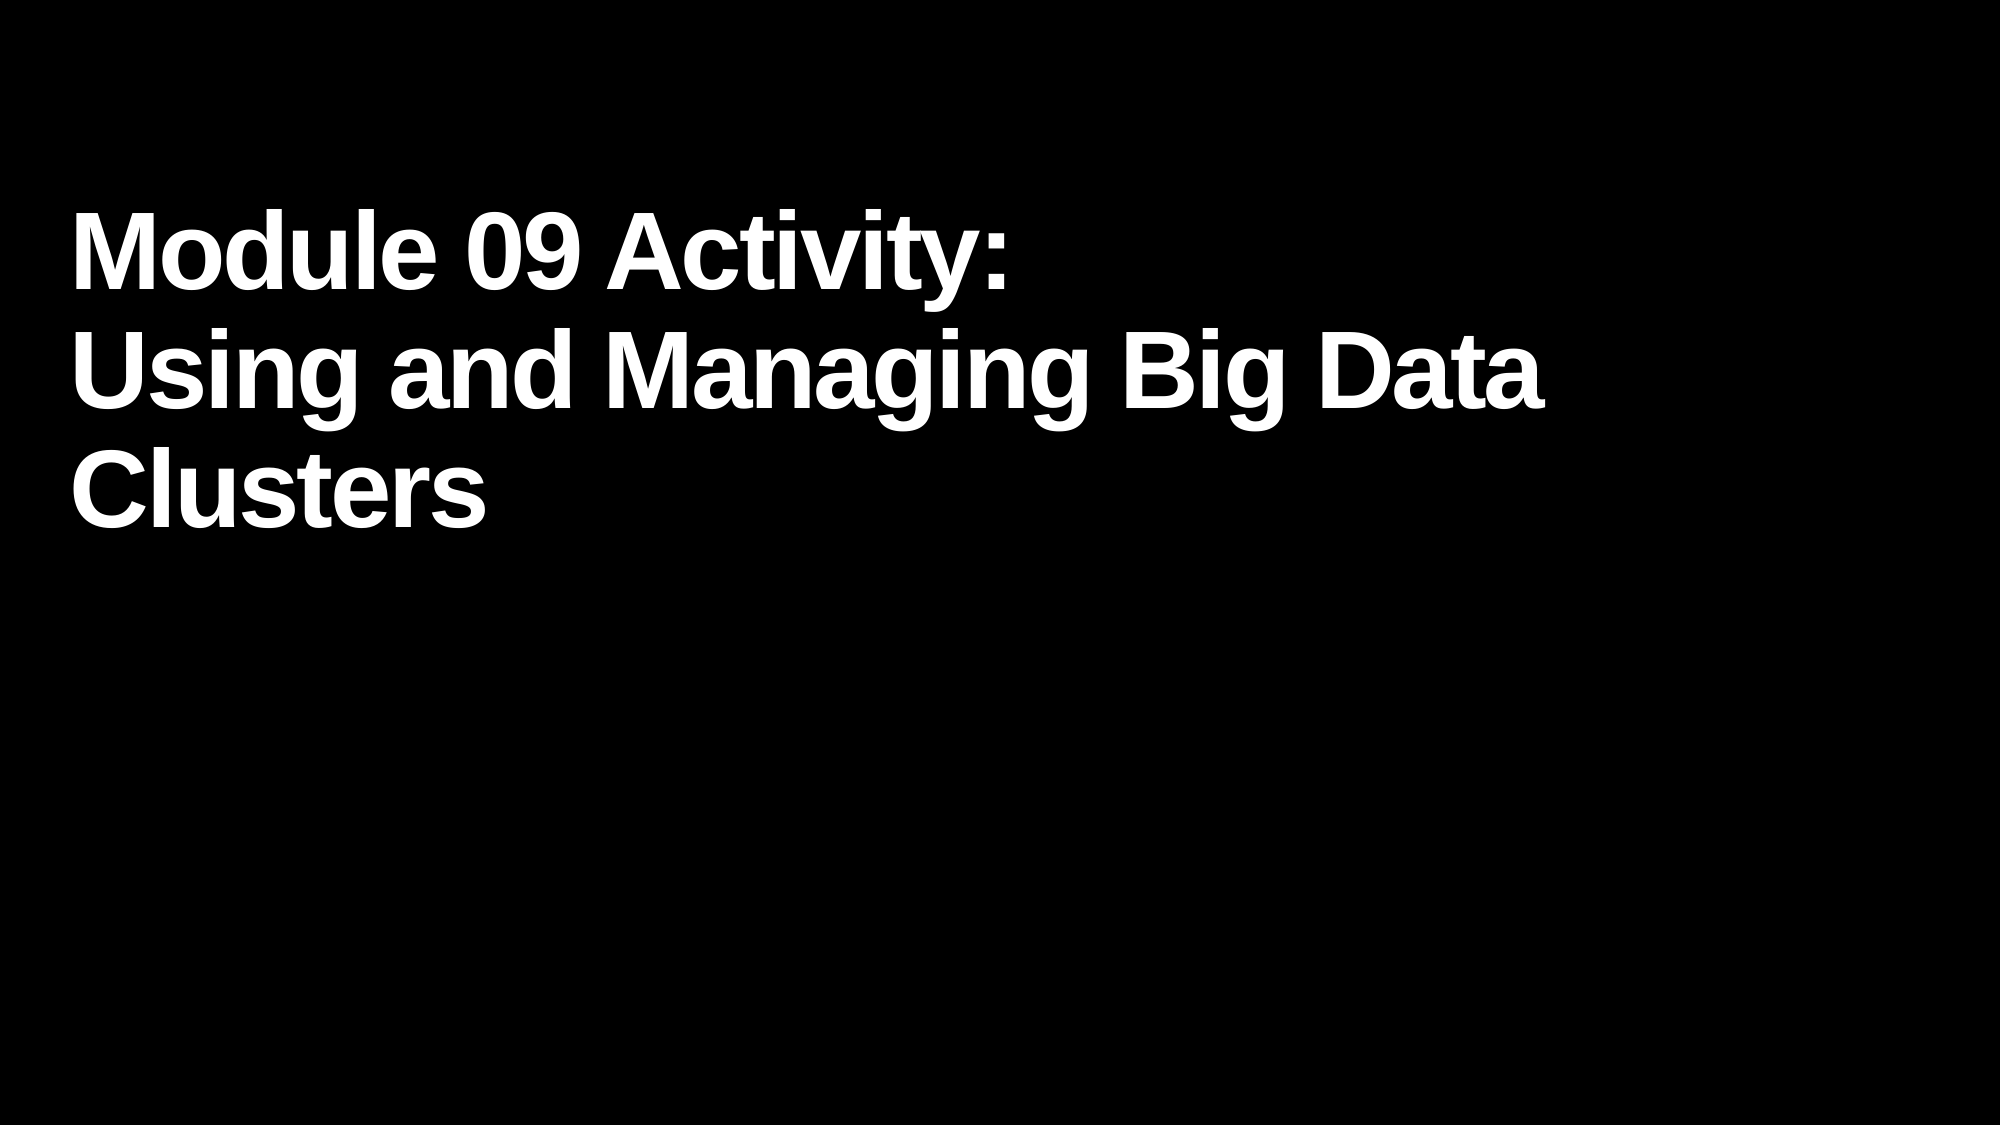

# Module 09 Activity: Using and Managing Big Data Clusters